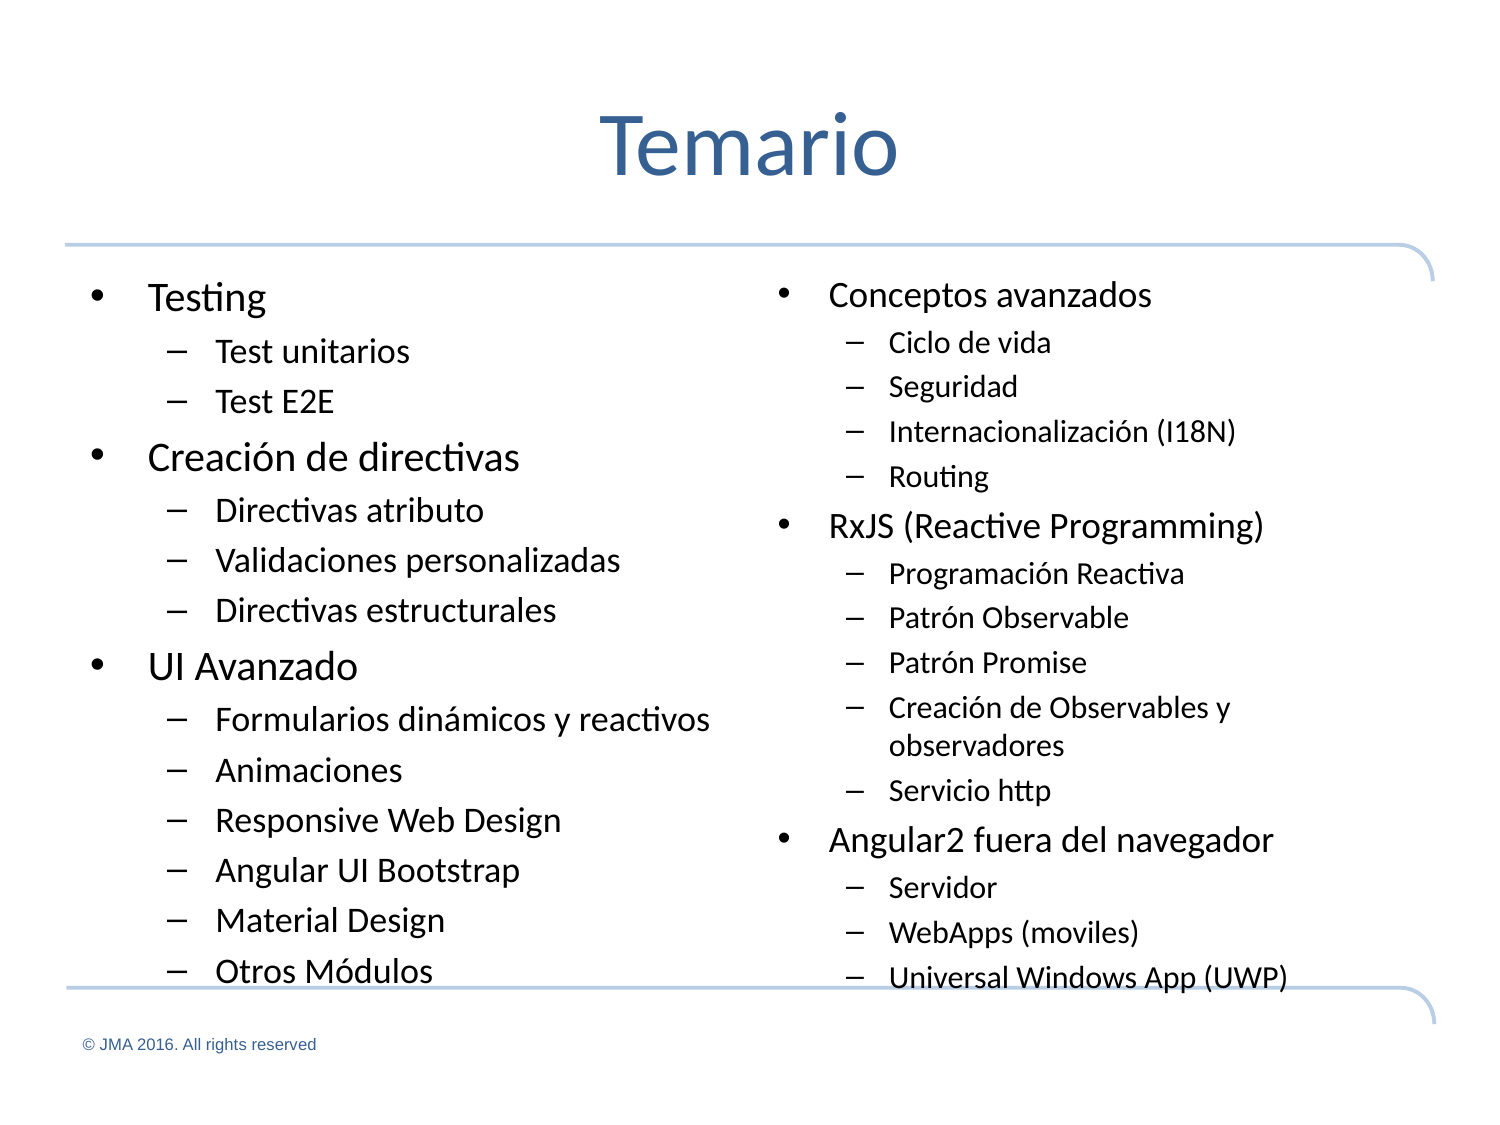

# Temario
Testing
Test unitarios
Test E2E
Creación de directivas
Directivas atributo
Validaciones personalizadas
Directivas estructurales
UI Avanzado
Formularios dinámicos y reactivos
Animaciones
Responsive Web Design
Angular UI Bootstrap
Material Design
Otros Módulos
Conceptos avanzados
Ciclo de vida
Seguridad
Internacionalización (I18N)
Routing
RxJS (Reactive Programming)
Programación Reactiva
Patrón Observable
Patrón Promise
Creación de Observables y observadores
Servicio http
Angular2 fuera del navegador
Servidor
WebApps (moviles)
Universal Windows App (UWP)